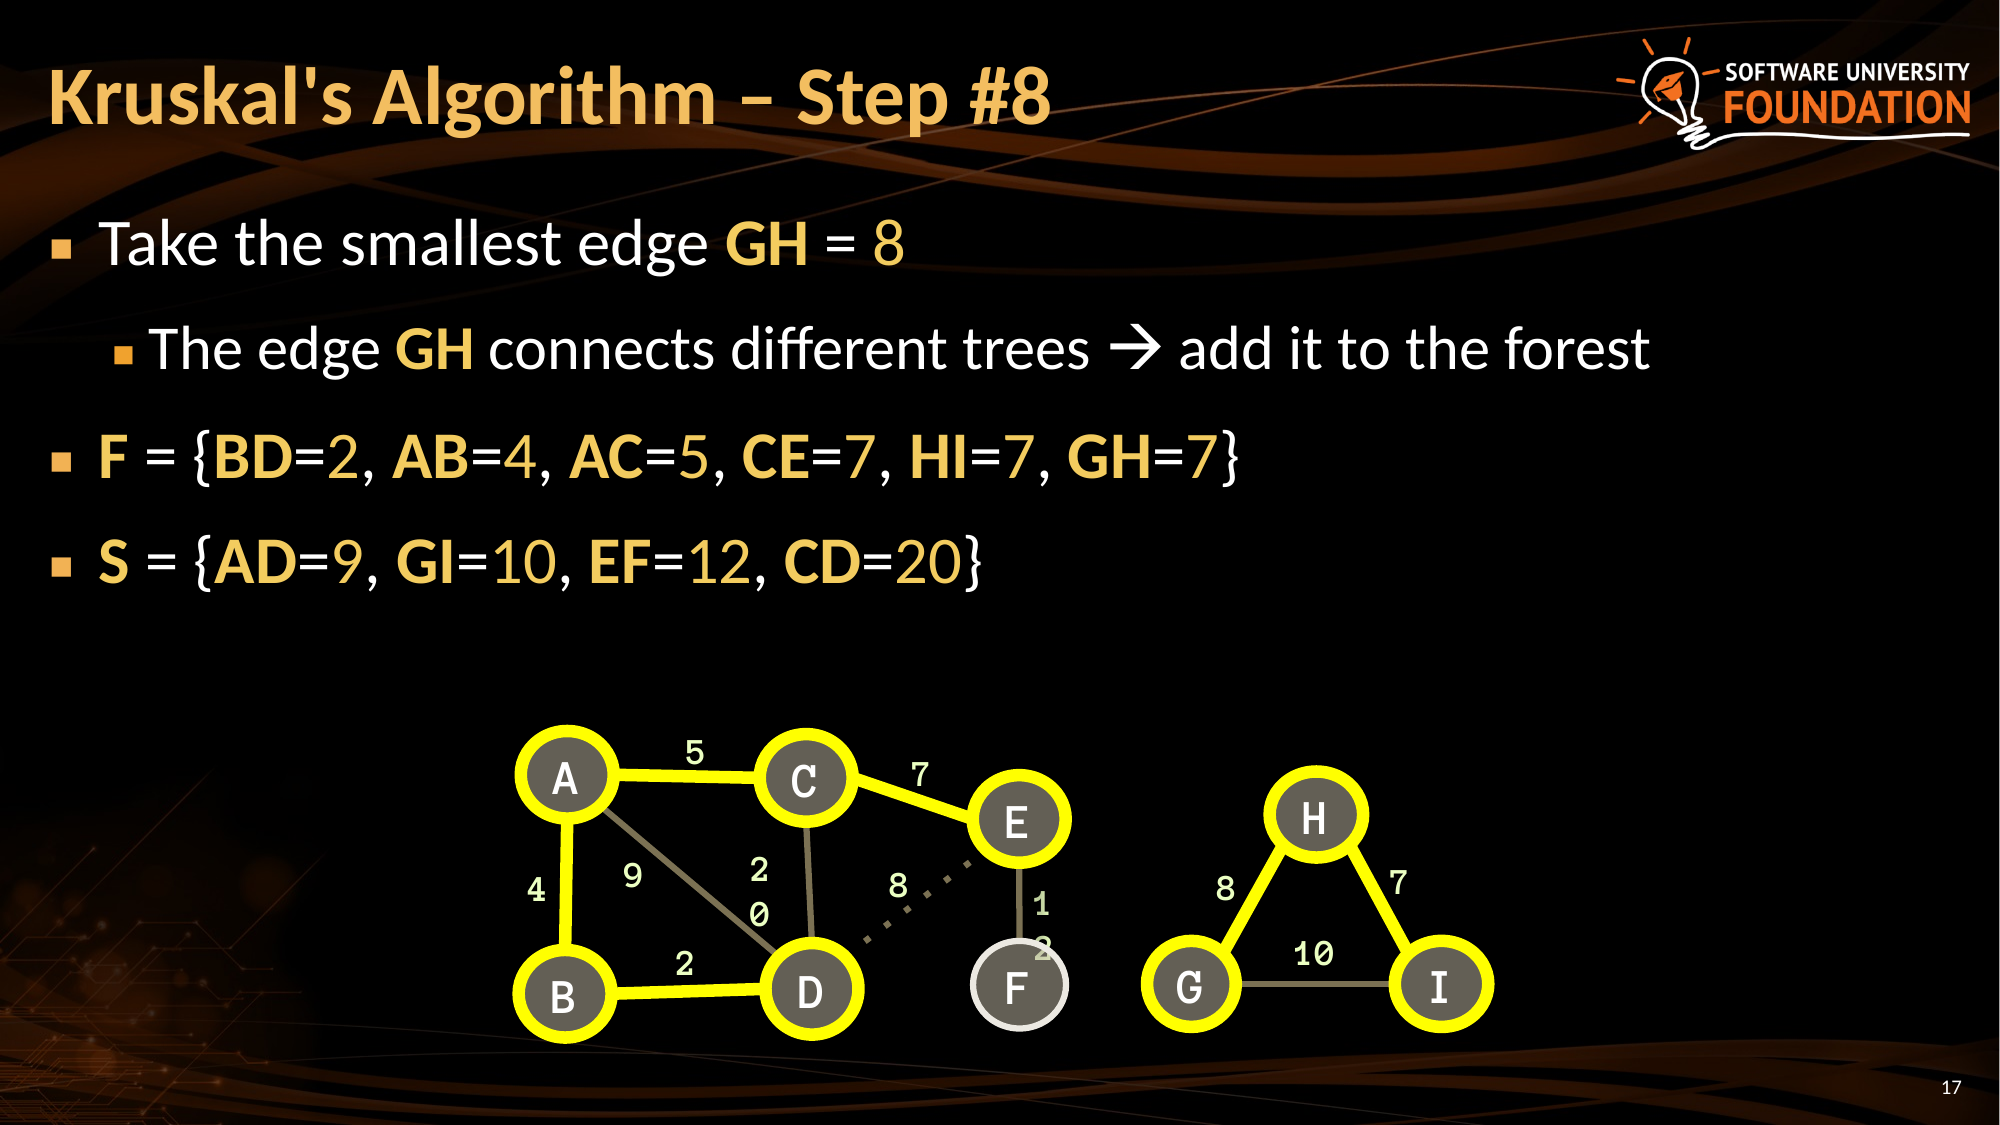

# Kruskal's Algorithm – Step #8
Take the smallest edge GH = 8
The edge GH connects different trees 🡪 add it to the forest
F = {BD=2, AB=4, AC=5, CE=7, HI=7, GH=7}
S = {AD=9, GI=10, EF=12, CD=20}
5
A
C
7
H
E
20
9
7
8
8
4
12
10
2
G
F
I
D
B
17